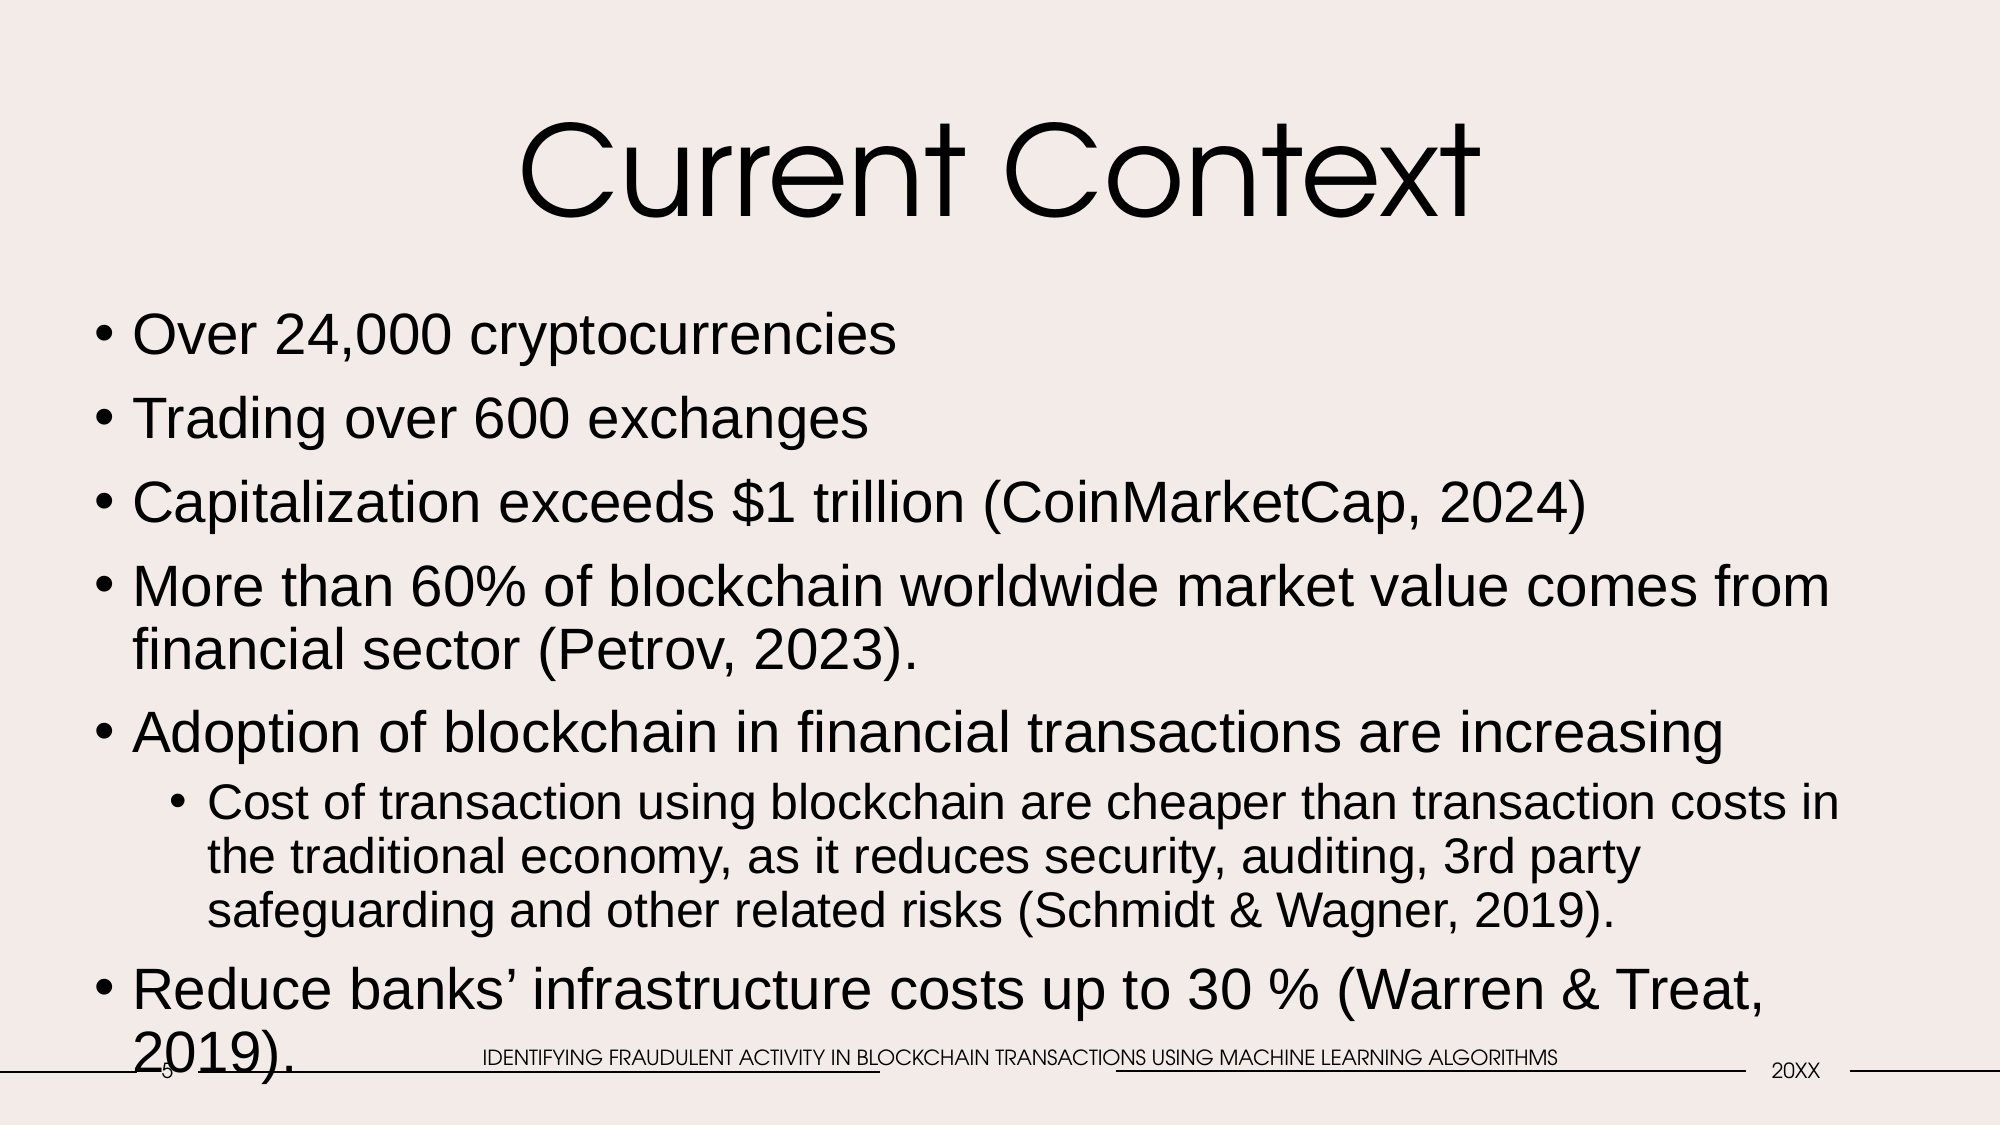

# Current Context
Over 24,000 cryptocurrencies
Trading over 600 exchanges
Capitalization exceeds $1 trillion (CoinMarketCap, 2024)
More than 60% of blockchain worldwide market value comes from financial sector (Petrov, 2023).
Adoption of blockchain in financial transactions are increasing
Cost of transaction using blockchain are cheaper than transaction costs in the traditional economy, as it reduces security, auditing, 3rd party safeguarding and other related risks (Schmidt & Wagner, 2019).
Reduce banks’ infrastructure costs up to 30 % (Warren & Treat, 2019).
IDENTIFYING FRAUDULENT ACTIVITY IN BLOCKCHAIN TRANSACTIONS USING MACHINE LEARNING ALGORITHMS
5
20XX